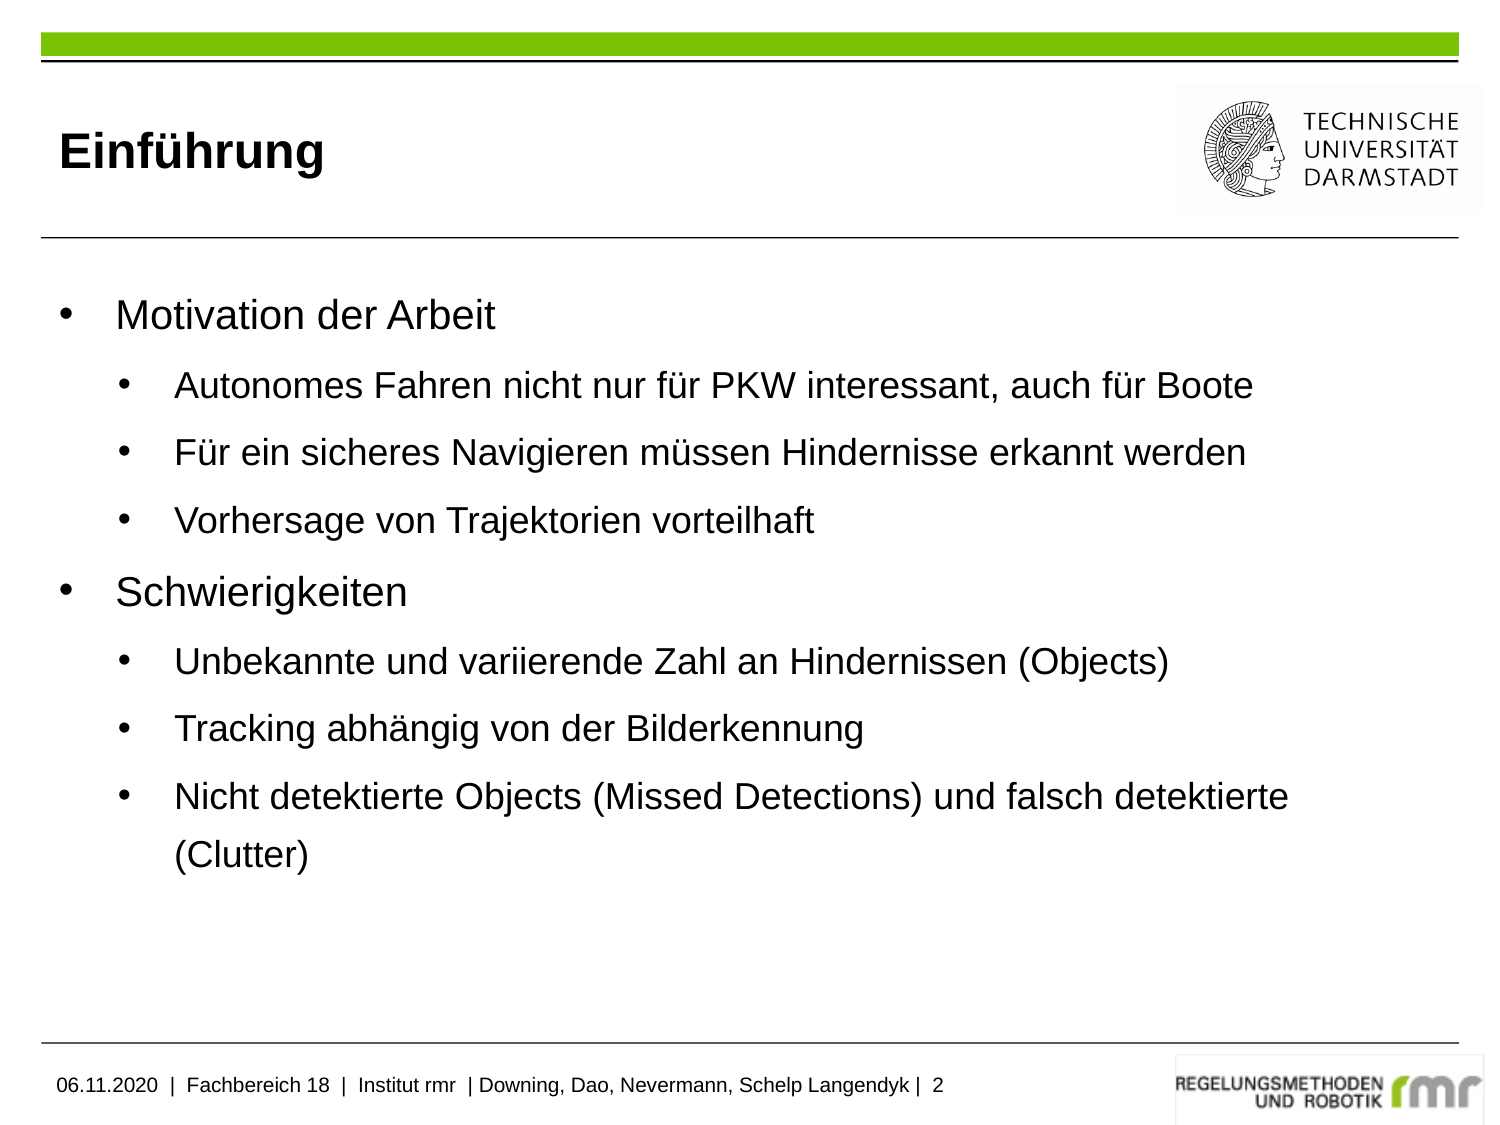

# Einführung
Motivation der Arbeit
Autonomes Fahren nicht nur für PKW interessant, auch für Boote
Für ein sicheres Navigieren müssen Hindernisse erkannt werden
Vorhersage von Trajektorien vorteilhaft
Schwierigkeiten
Unbekannte und variierende Zahl an Hindernissen (Objects)
Tracking abhängig von der Bilderkennung
Nicht detektierte Objects (Missed Detections) und falsch detektierte (Clutter)